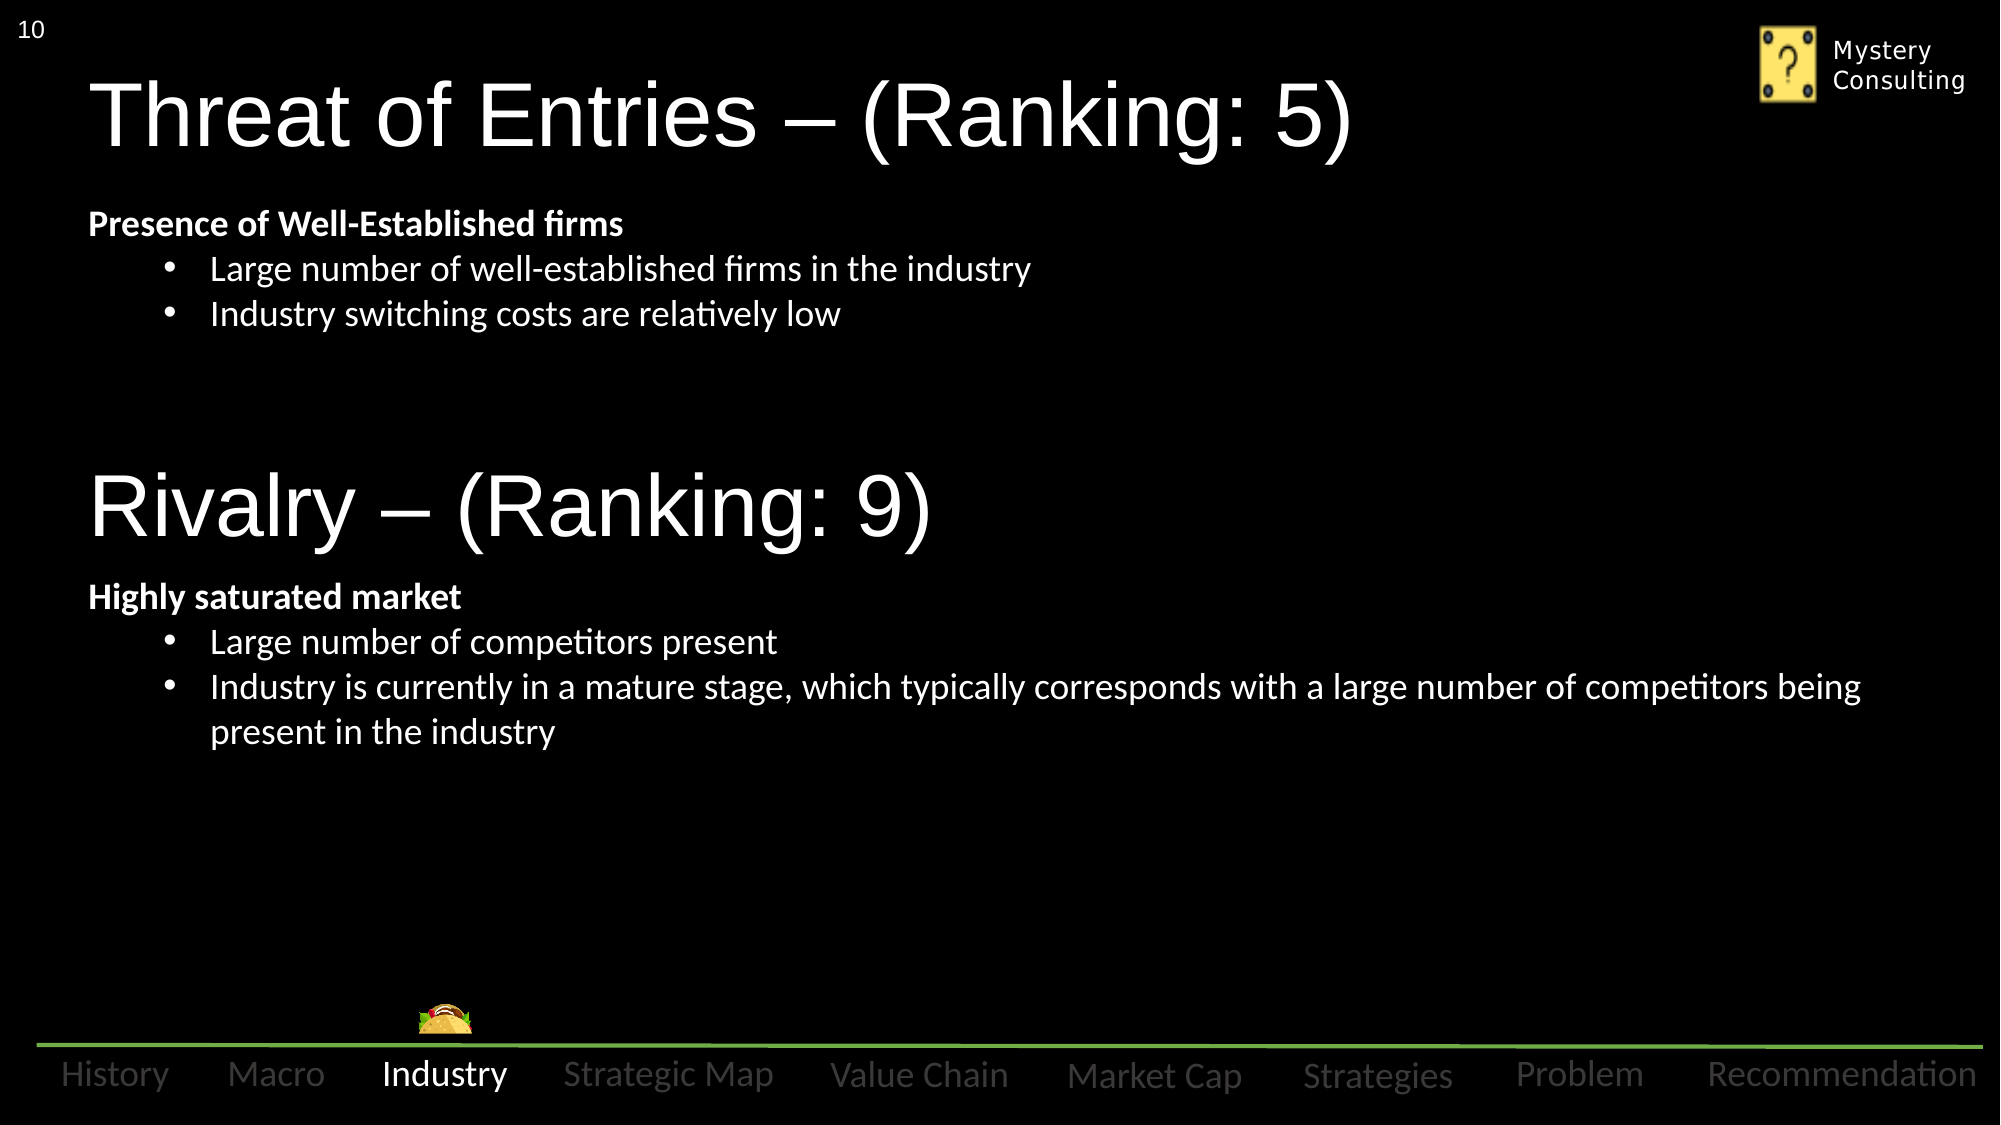

10
# Threat of Entries – (Ranking: 5)
Presence of Well-Established firms
Large number of well-established firms in the industry
Industry switching costs are relatively low

Rivalry – (Ranking: 9)
Highly saturated market
Large number of competitors present
Industry is currently in a mature stage, which typically corresponds with a large number of competitors being present in the industry